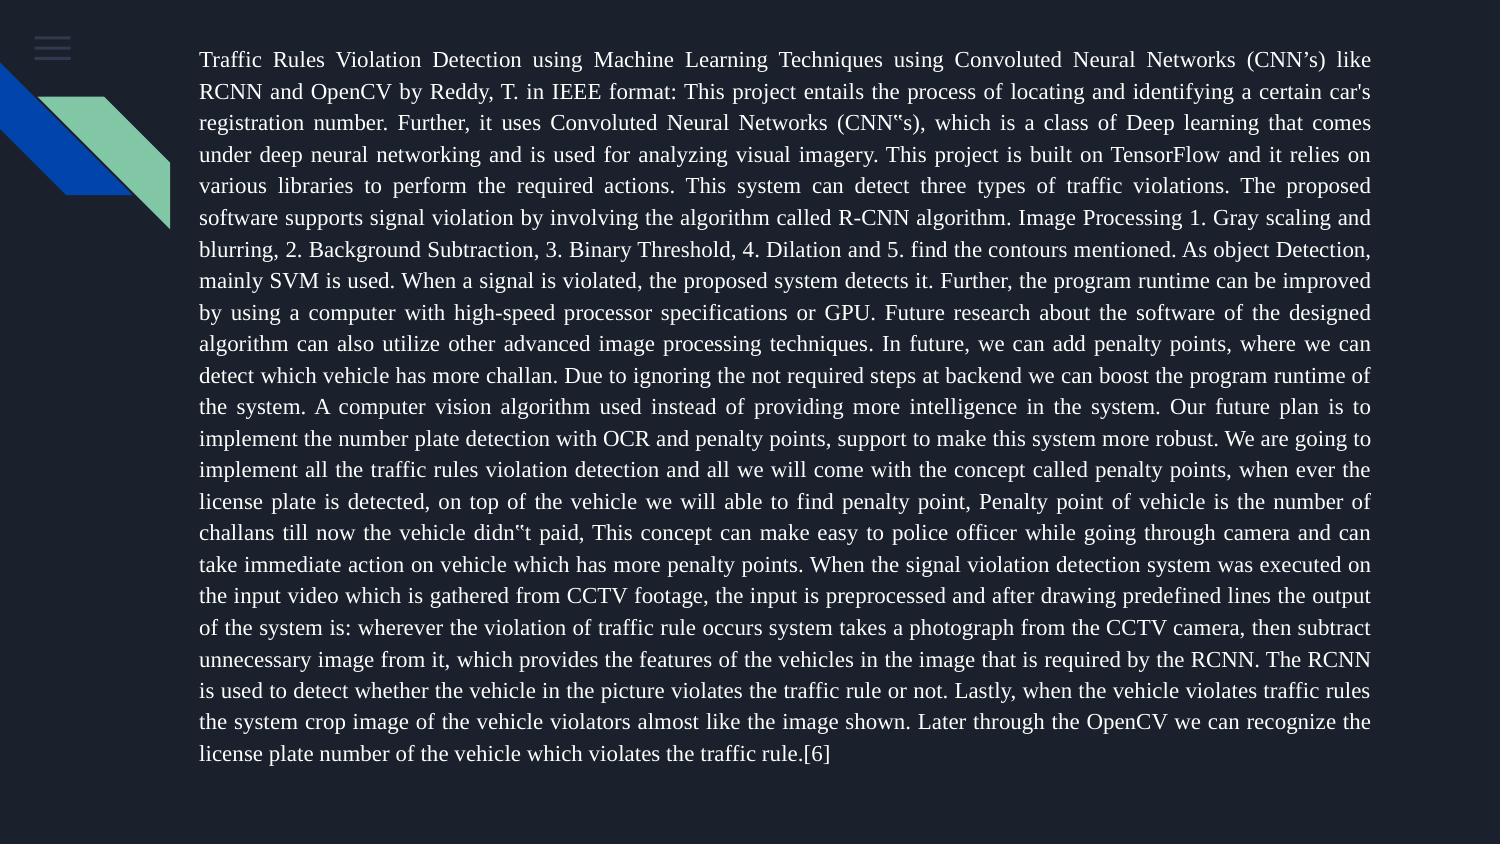

Traffic Rules Violation Detection using Machine Learning Techniques using Convoluted Neural Networks (CNN’s) like RCNN and OpenCV by Reddy, T. in IEEE format: This project entails the process of locating and identifying a certain car's registration number. Further, it uses Convoluted Neural Networks (CNN‟s), which is a class of Deep learning that comes under deep neural networking and is used for analyzing visual imagery. This project is built on TensorFlow and it relies on various libraries to perform the required actions. This system can detect three types of traffic violations. The proposed software supports signal violation by involving the algorithm called R-CNN algorithm. Image Processing 1. Gray scaling and blurring, 2. Background Subtraction, 3. Binary Threshold, 4. Dilation and 5. find the contours mentioned. As object Detection, mainly SVM is used. When a signal is violated, the proposed system detects it. Further, the program runtime can be improved by using a computer with high-speed processor specifications or GPU. Future research about the software of the designed algorithm can also utilize other advanced image processing techniques. In future, we can add penalty points, where we can detect which vehicle has more challan. Due to ignoring the not required steps at backend we can boost the program runtime of the system. A computer vision algorithm used instead of providing more intelligence in the system. Our future plan is to implement the number plate detection with OCR and penalty points, support to make this system more robust. We are going to implement all the traffic rules violation detection and all we will come with the concept called penalty points, when ever the license plate is detected, on top of the vehicle we will able to find penalty point, Penalty point of vehicle is the number of challans till now the vehicle didn‟t paid, This concept can make easy to police officer while going through camera and can take immediate action on vehicle which has more penalty points. When the signal violation detection system was executed on the input video which is gathered from CCTV footage, the input is preprocessed and after drawing predefined lines the output of the system is: wherever the violation of traffic rule occurs system takes a photograph from the CCTV camera, then subtract unnecessary image from it, which provides the features of the vehicles in the image that is required by the RCNN. The RCNN is used to detect whether the vehicle in the picture violates the traffic rule or not. Lastly, when the vehicle violates traffic rules the system crop image of the vehicle violators almost like the image shown. Later through the OpenCV we can recognize the license plate number of the vehicle which violates the traffic rule.[6]